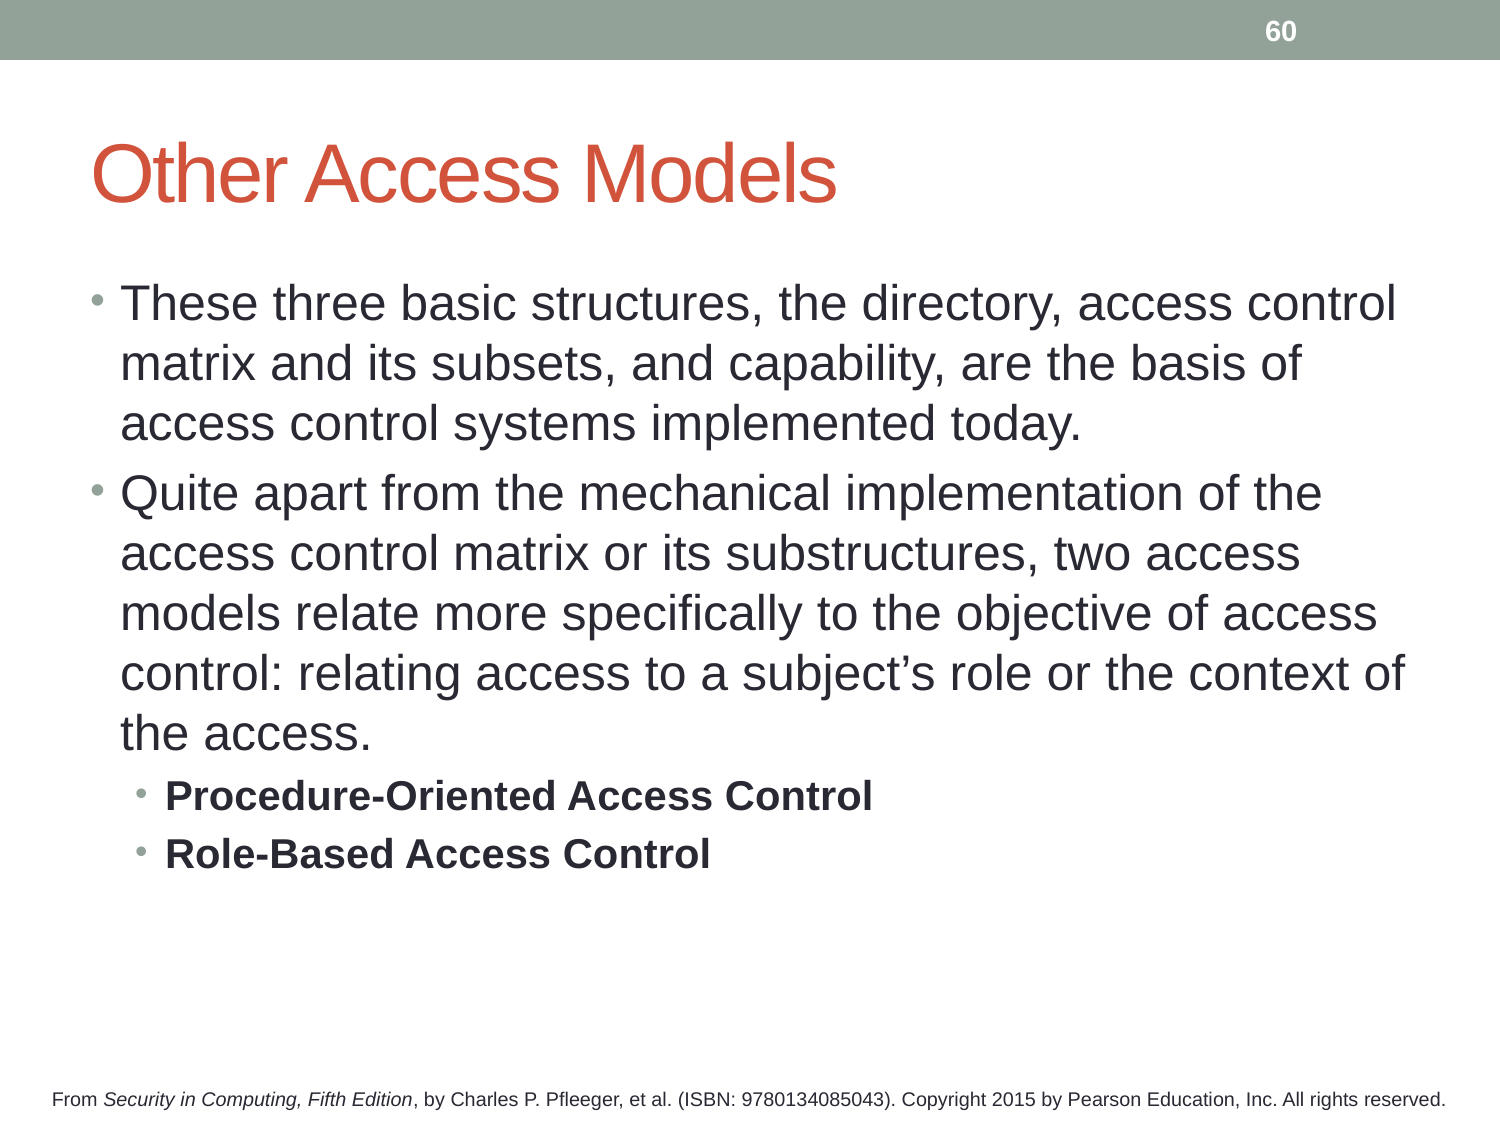

60
# Other Access Models
These three basic structures, the directory, access control matrix and its subsets, and capability, are the basis of access control systems implemented today.
Quite apart from the mechanical implementation of the access control matrix or its substructures, two access models relate more specifically to the objective of access control: relating access to a subject’s role or the context of the access.
Procedure-Oriented Access Control
Role-Based Access Control
From Security in Computing, Fifth Edition, by Charles P. Pfleeger, et al. (ISBN: 9780134085043). Copyright 2015 by Pearson Education, Inc. All rights reserved.